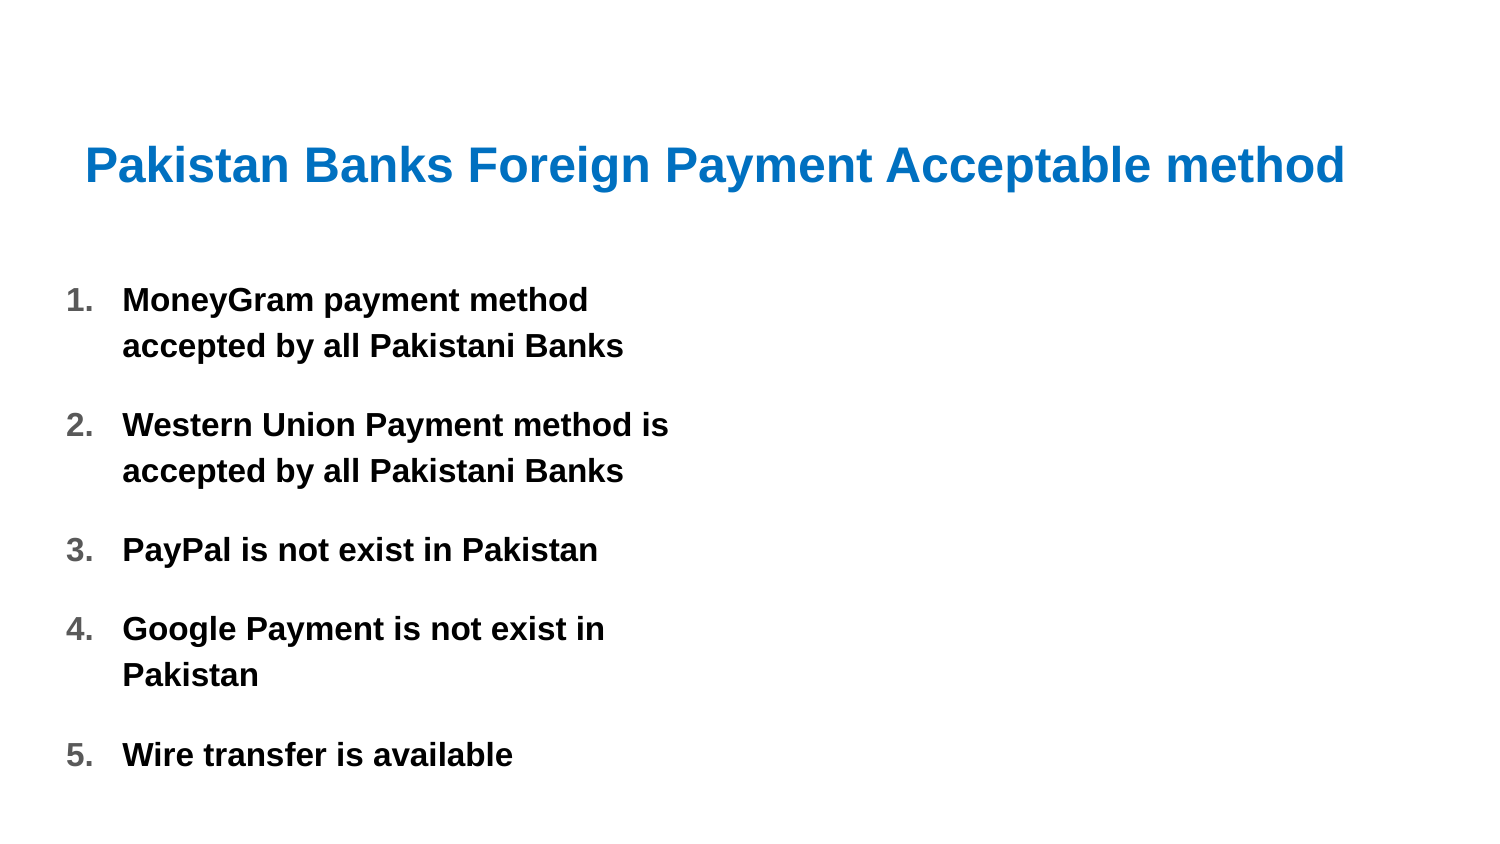

# Pakistan Banks Foreign Payment Acceptable method

MoneyGram payment method accepted by all Pakistani Banks
Western Union Payment method is accepted by all Pakistani Banks
PayPal is not exist in Pakistan
Google Payment is not exist in Pakistan
Wire transfer is available